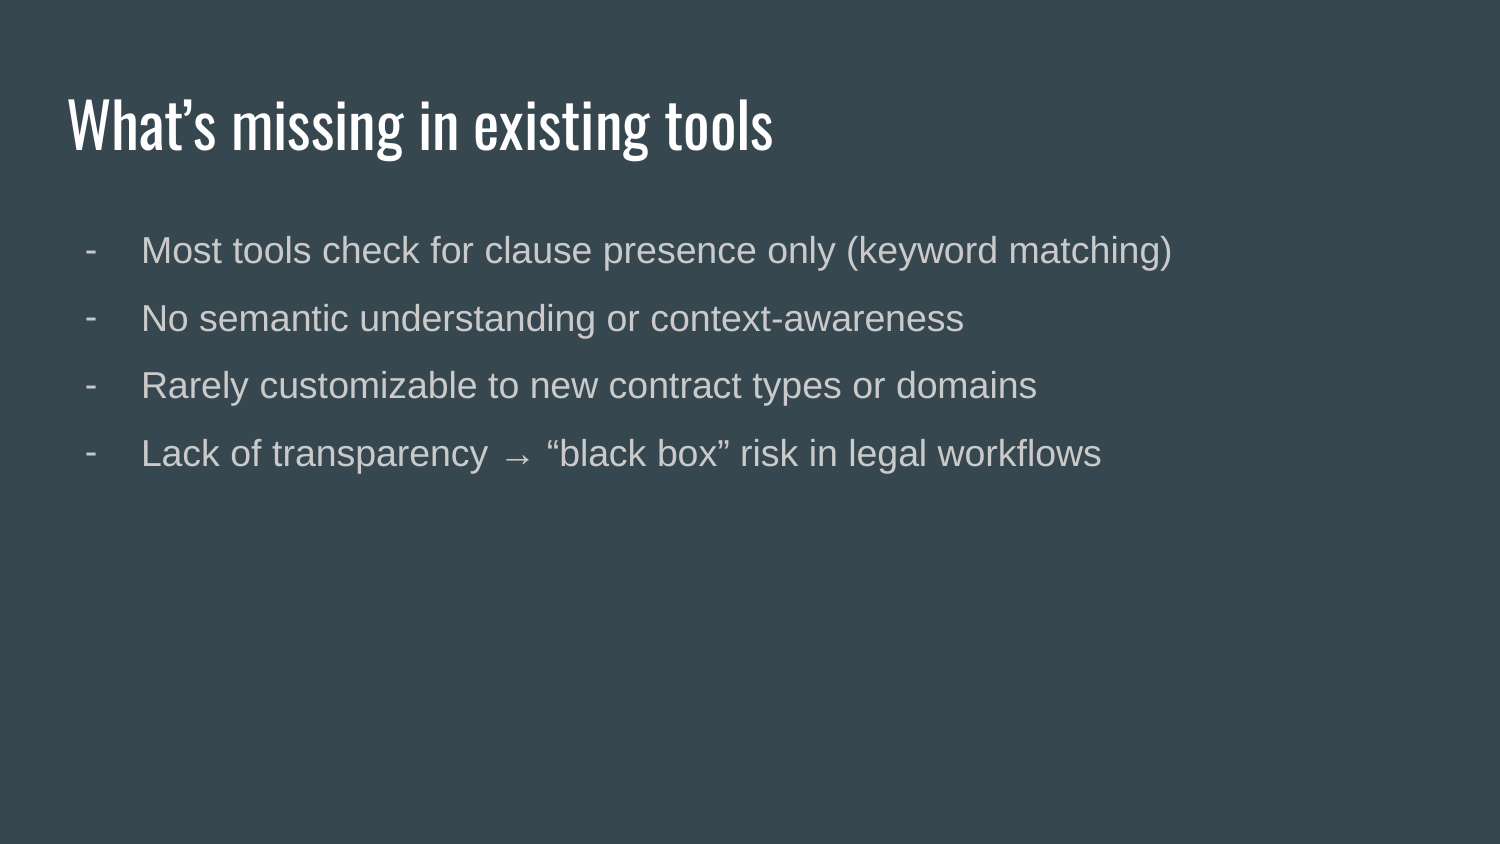

# What’s missing in existing tools
Most tools check for clause presence only (keyword matching)
No semantic understanding or context-awareness
Rarely customizable to new contract types or domains
Lack of transparency → “black box” risk in legal workflows